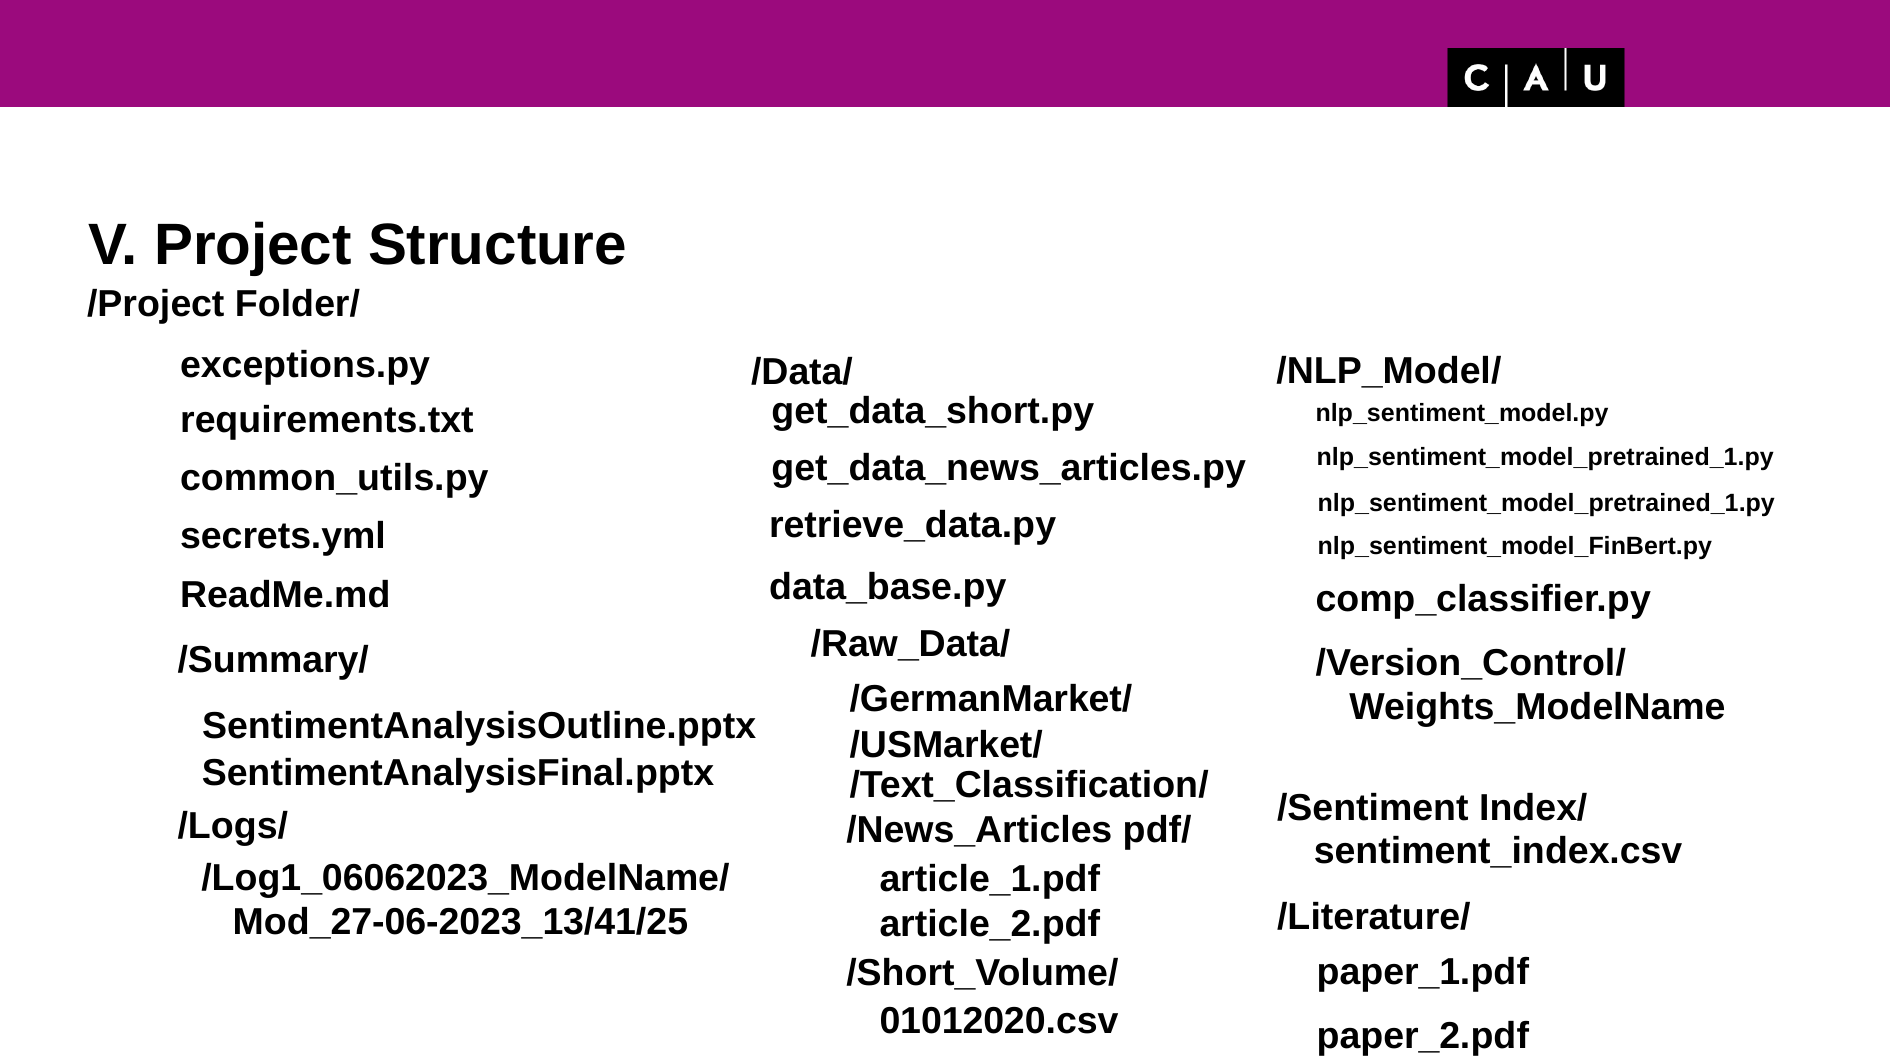

V. Project Structure

/Project Folder/
exceptions.py
/NLP_Model/
/Data/
get_data_short.py
requirements.txt
nlp_sentiment_model.py
nlp_sentiment_model_pretrained_1.py
get_data_news_articles.py
common_utils.py
nlp_sentiment_model_pretrained_1.py
retrieve_data.py
secrets.yml
nlp_sentiment_model_FinBert.py
data_base.py
ReadMe.md
comp_classifier.py
/Raw_Data/
/Summary/
/Version_Control/
/GermanMarket/
Weights_ModelName
SentimentAnalysisOutline.pptx
/USMarket/
SentimentAnalysisFinal.pptx
/Text_Classification/
/Sentiment Index/
/Logs/
/News_Articles pdf/
sentiment_index.csv
/Log1_06062023_ModelName/
article_1.pdf
/Literature/
Mod_27-06-2023_13/41/25
article_2.pdf
paper_1.pdf
/Short_Volume/
01012020.csv
paper_2.pdf